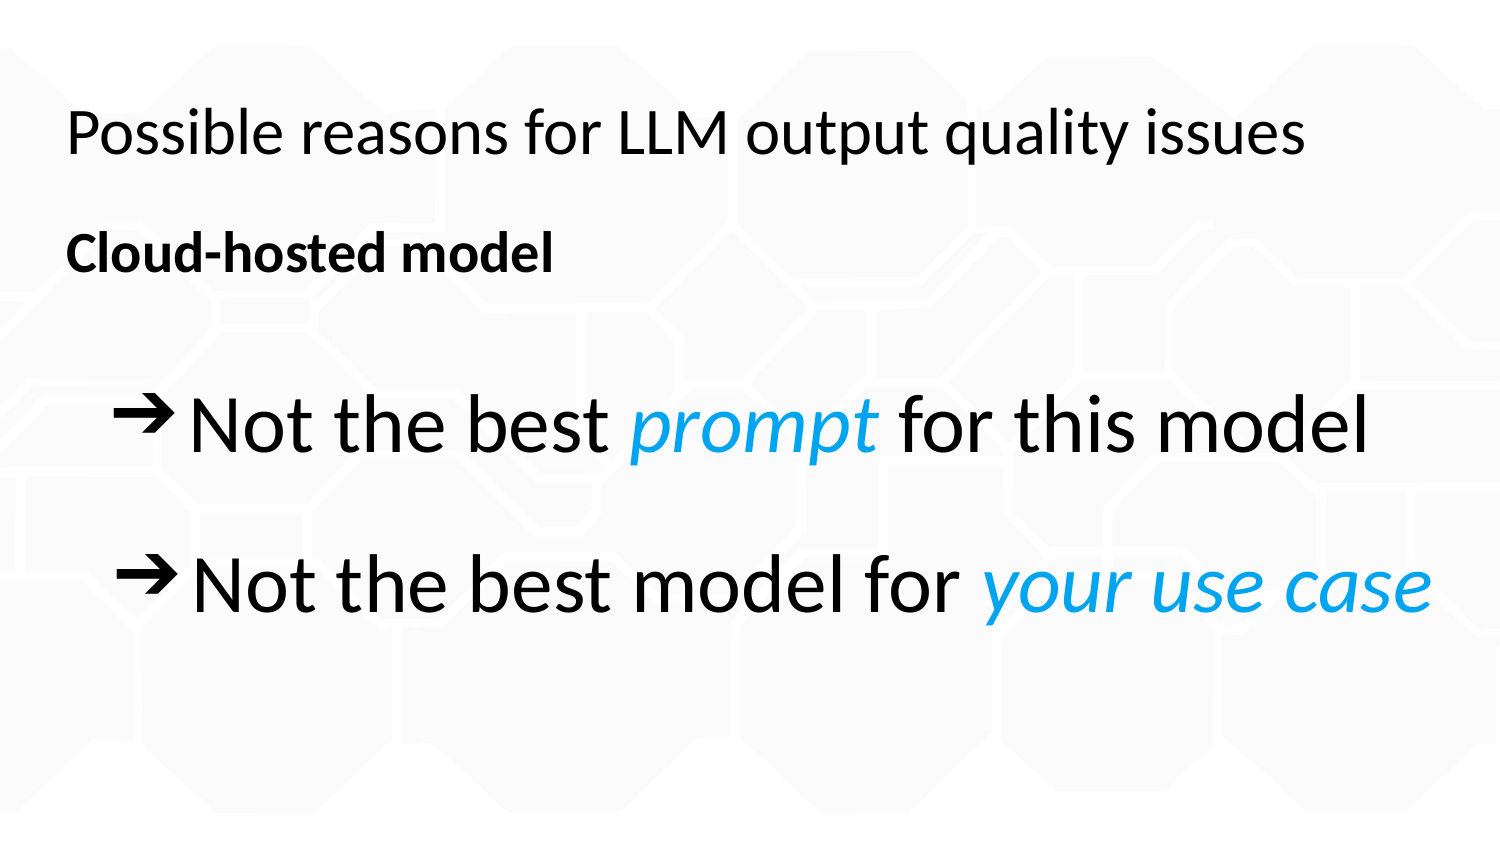

# Possible reasons for LLM output quality issues
Cloud-hosted model

Not the best prompt for this model
Not the best model for your use case